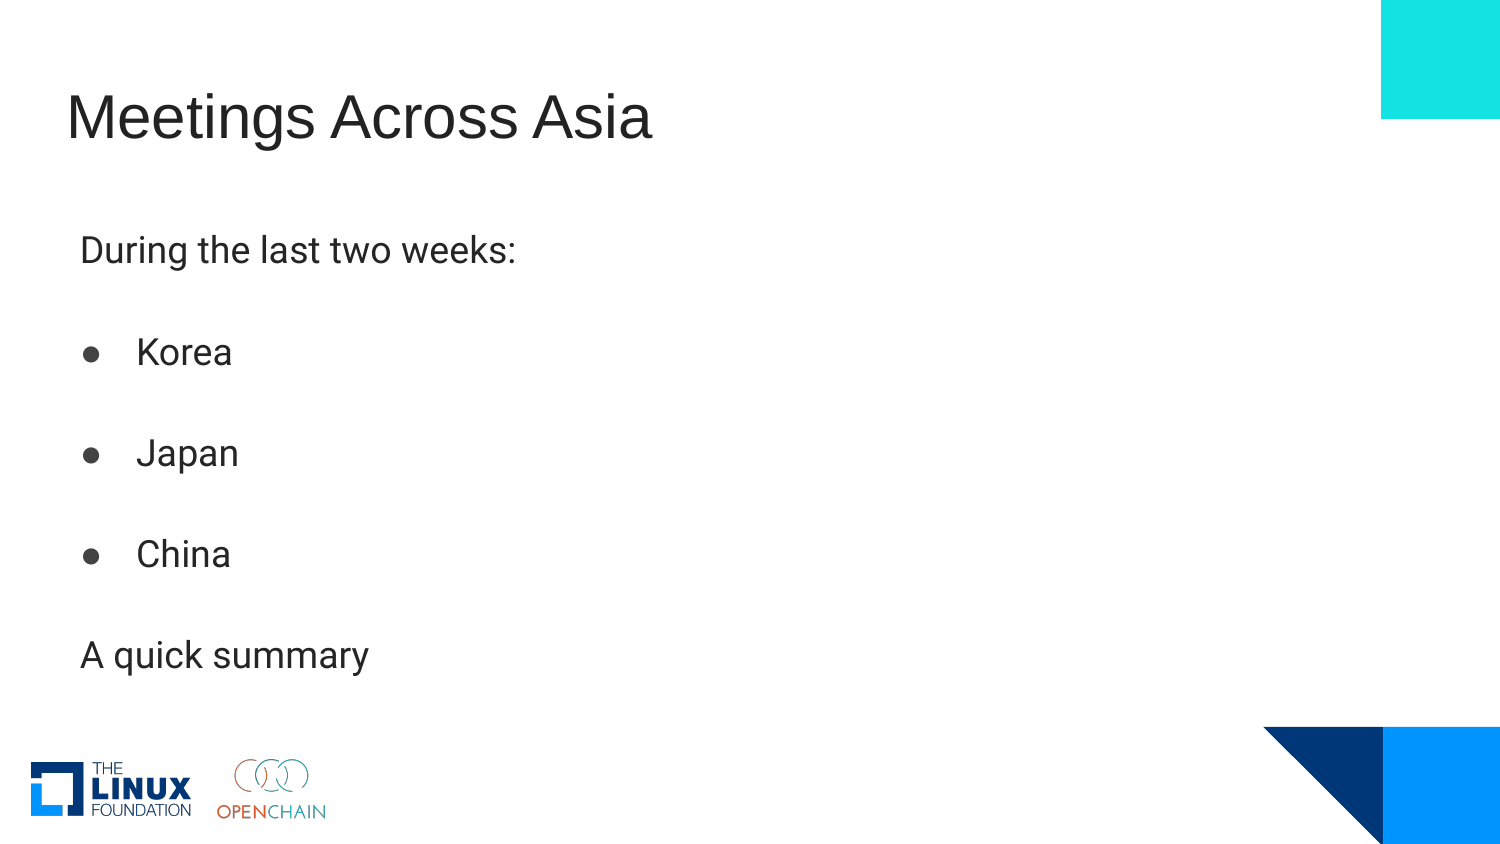

# Meetings Across Asia
During the last two weeks:

Korea

Japan

China

A quick summary